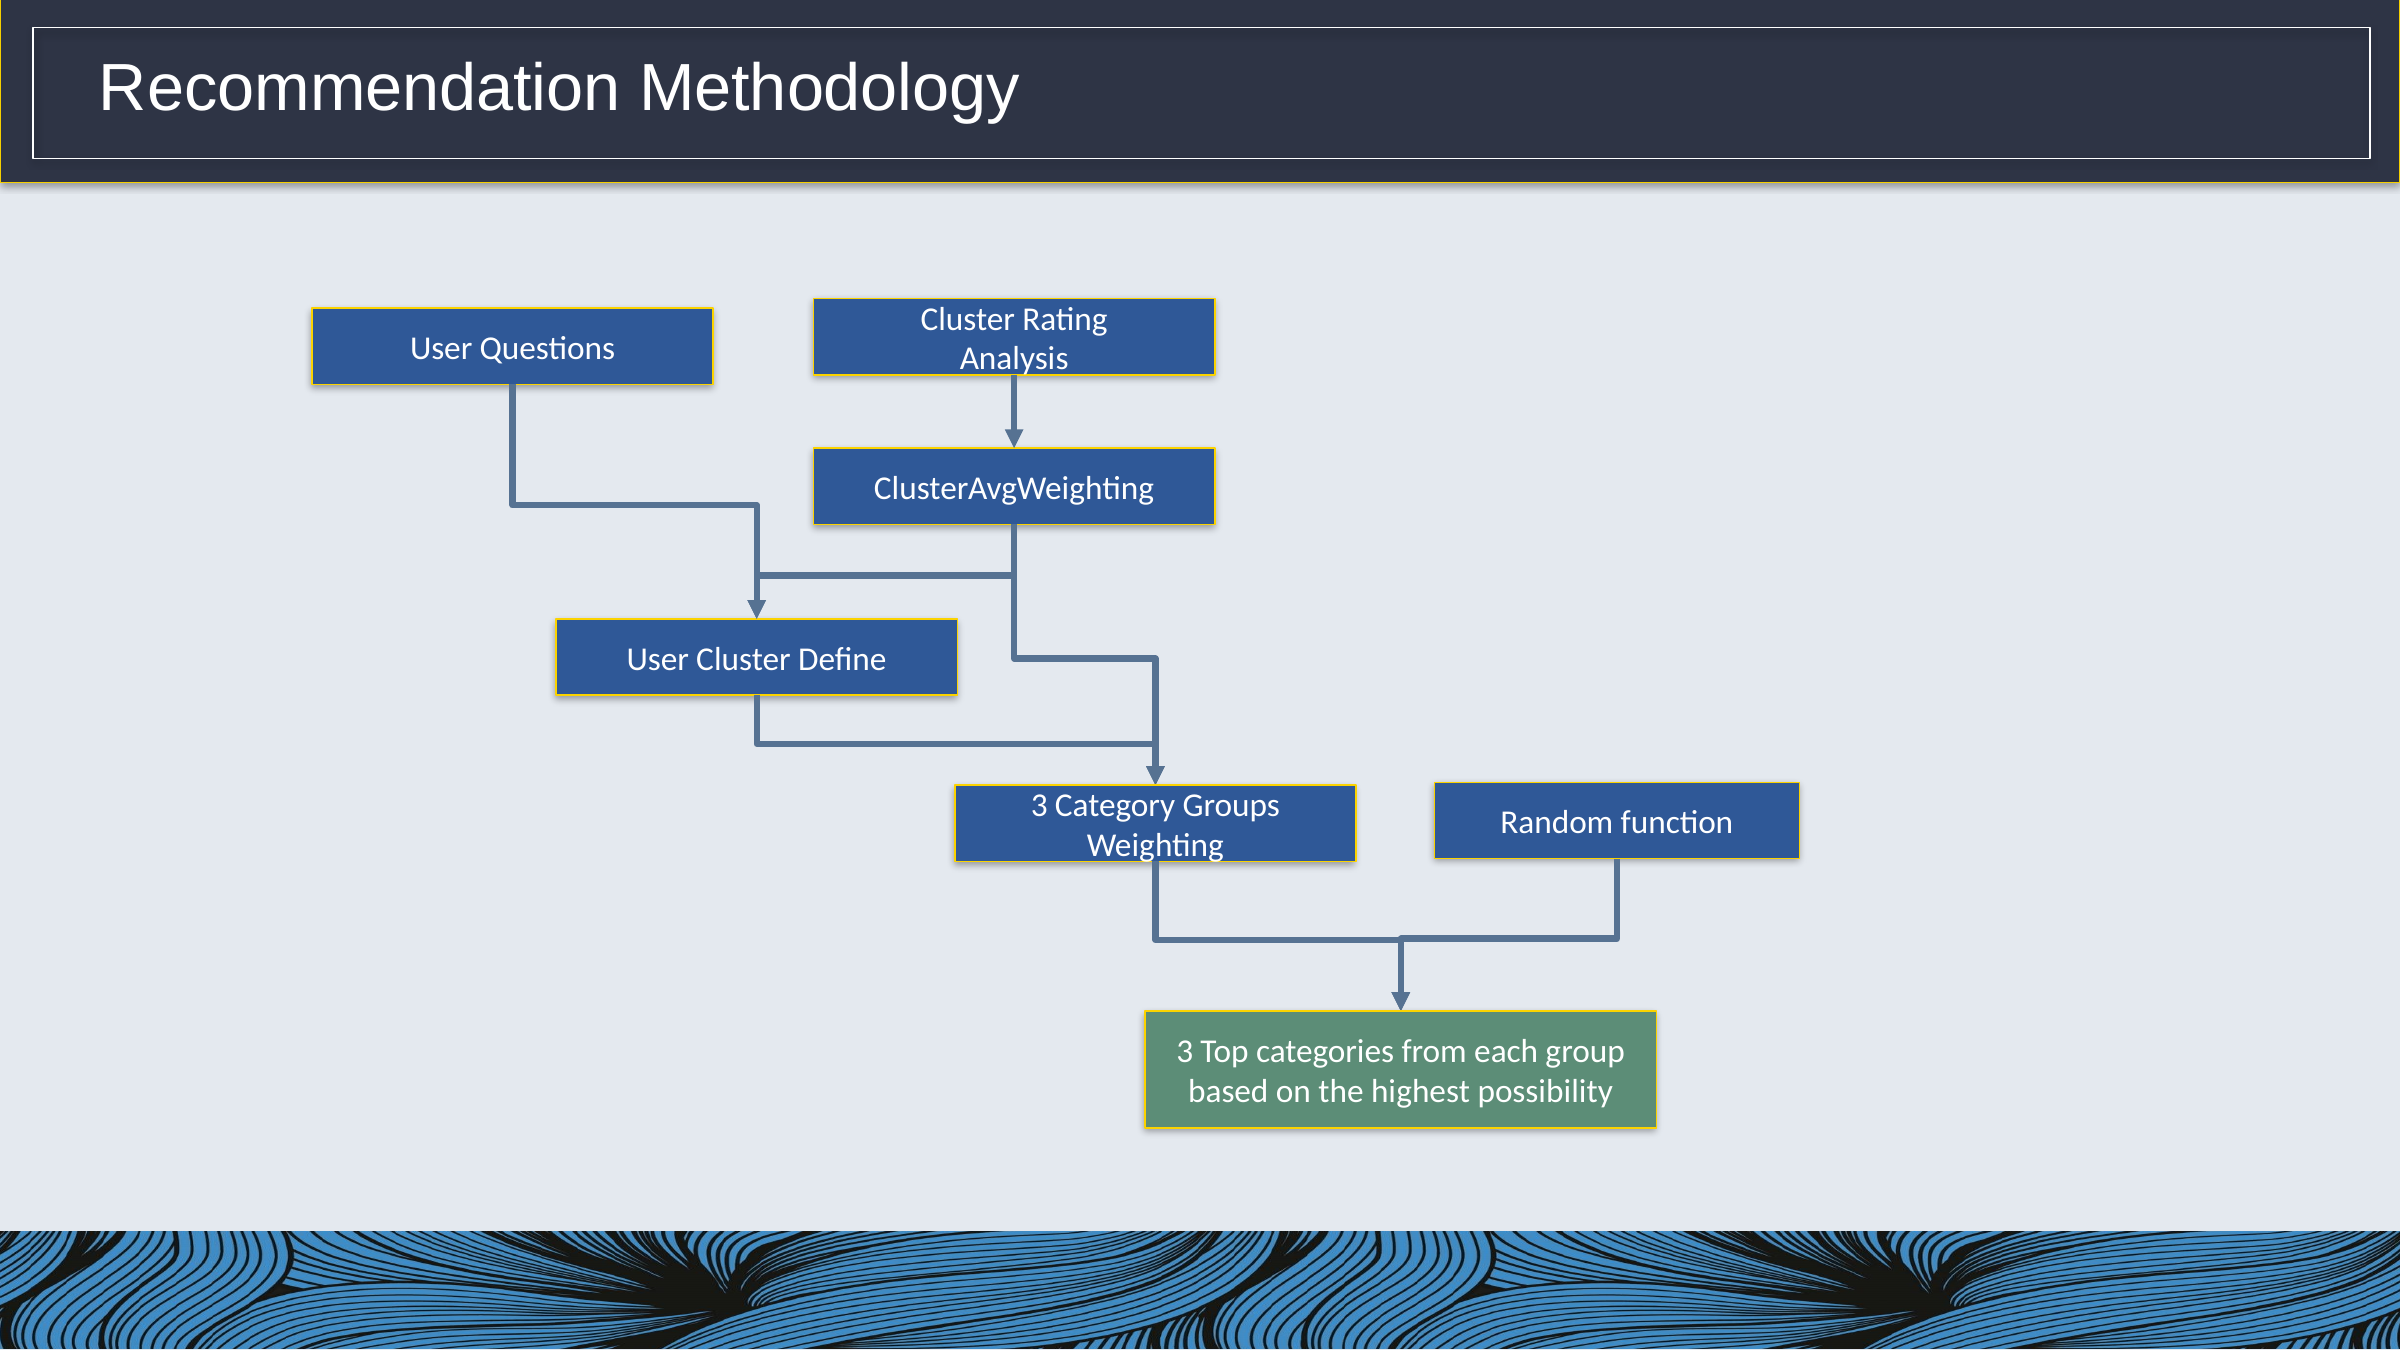

Recommendation Methodology
Cluster Rating
Analysis
User Questions
ClusterAvgWeighting
User Cluster Define
Random function
3 Category Groups Weighting
3 Top categories from each group based on the highest possibility